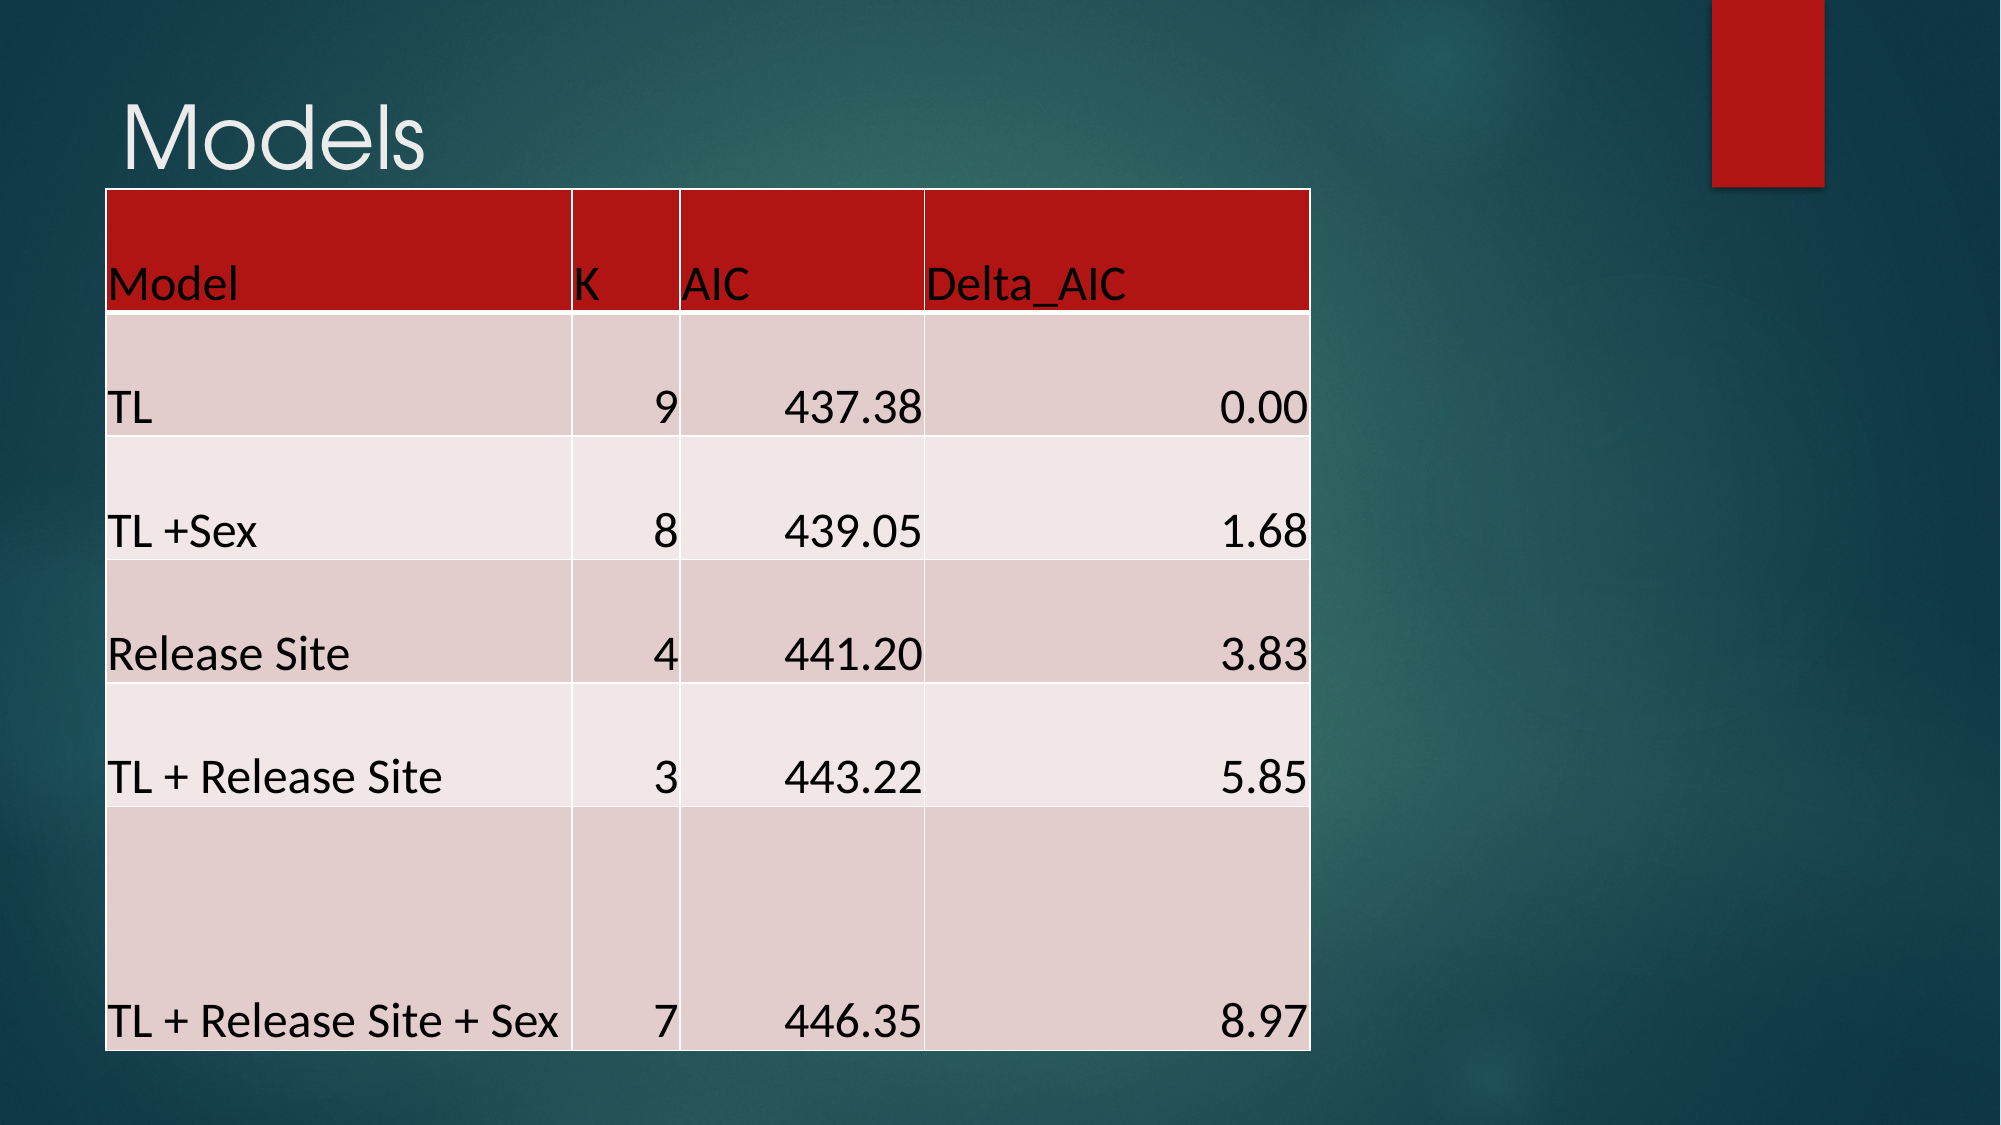

# Models
| Model | K | AIC | Delta\_AIC |
| --- | --- | --- | --- |
| TL | 9 | 437.38 | 0.00 |
| TL +Sex | 8 | 439.05 | 1.68 |
| Release Site | 4 | 441.20 | 3.83 |
| TL + Release Site | 3 | 443.22 | 5.85 |
| TL + Release Site + Sex | 7 | 446.35 | 8.97 |